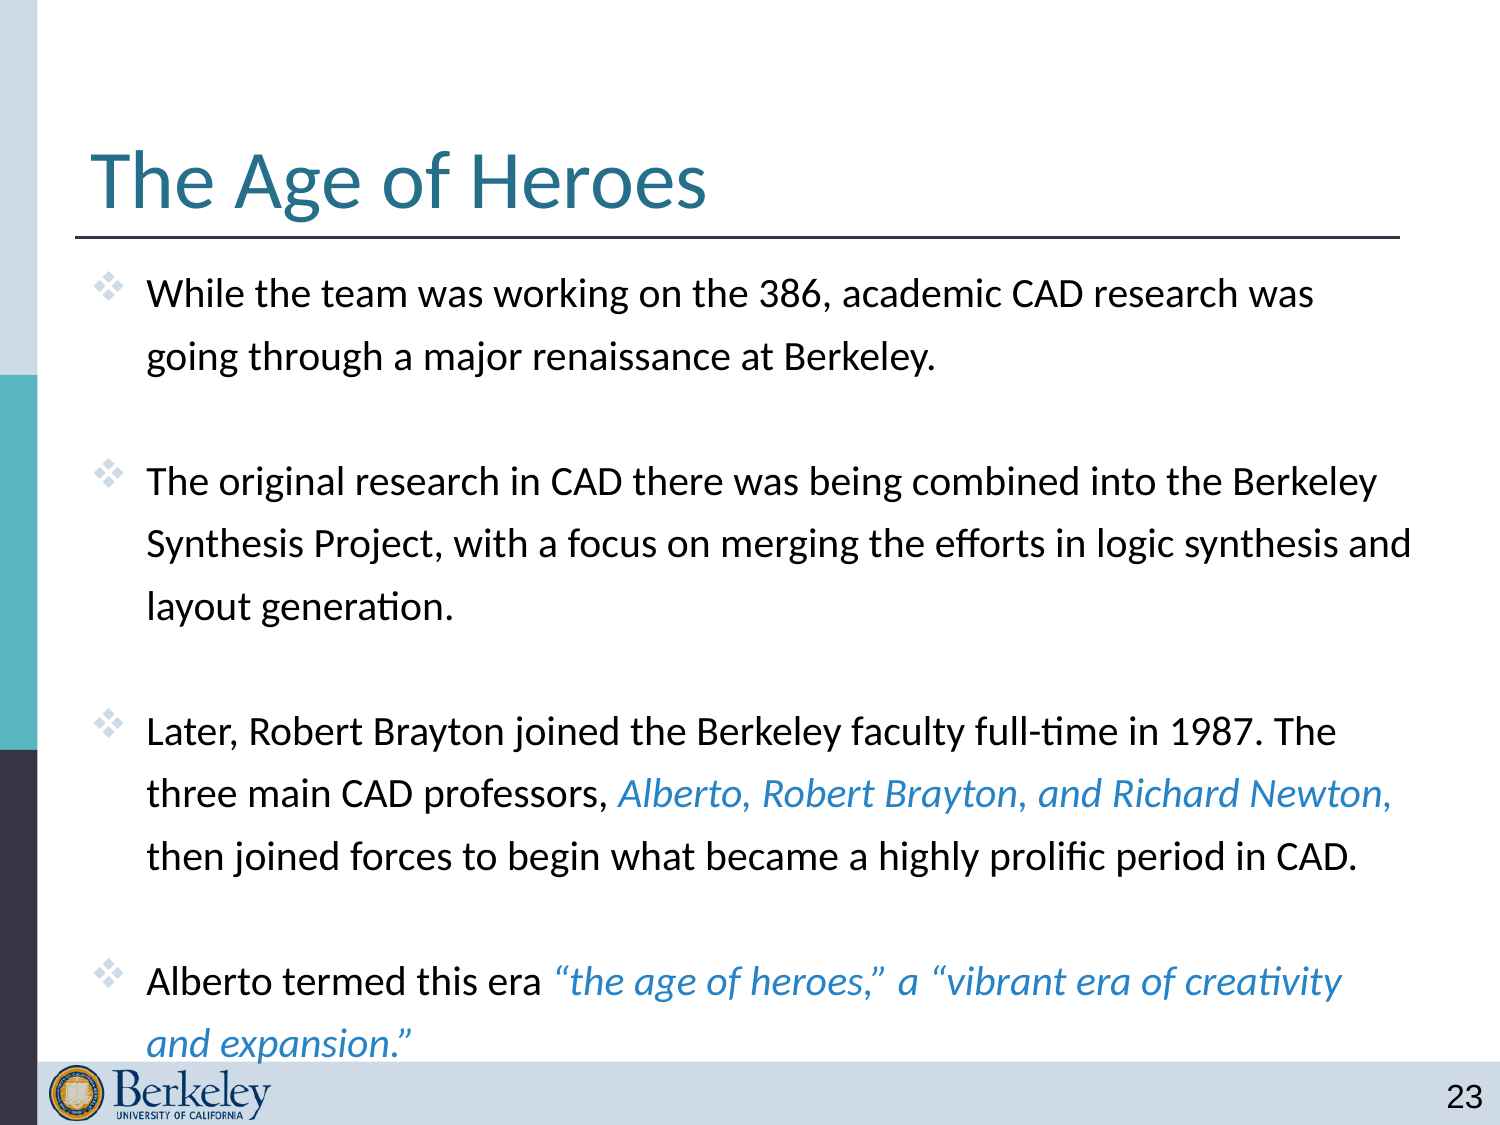

# The Age of Heroes
While the team was working on the 386, academic CAD research was going through a major renaissance at Berkeley.

The original research in CAD there was being combined into the Berkeley Synthesis Project, with a focus on merging the efforts in logic synthesis and layout generation.

Later, Robert Brayton joined the Berkeley faculty full-time in 1987. The three main CAD professors, Alberto, Robert Brayton, and Richard Newton, then joined forces to begin what became a highly prolific period in CAD.

Alberto termed this era “the age of heroes,” a “vibrant era of creativity and expansion.”

23